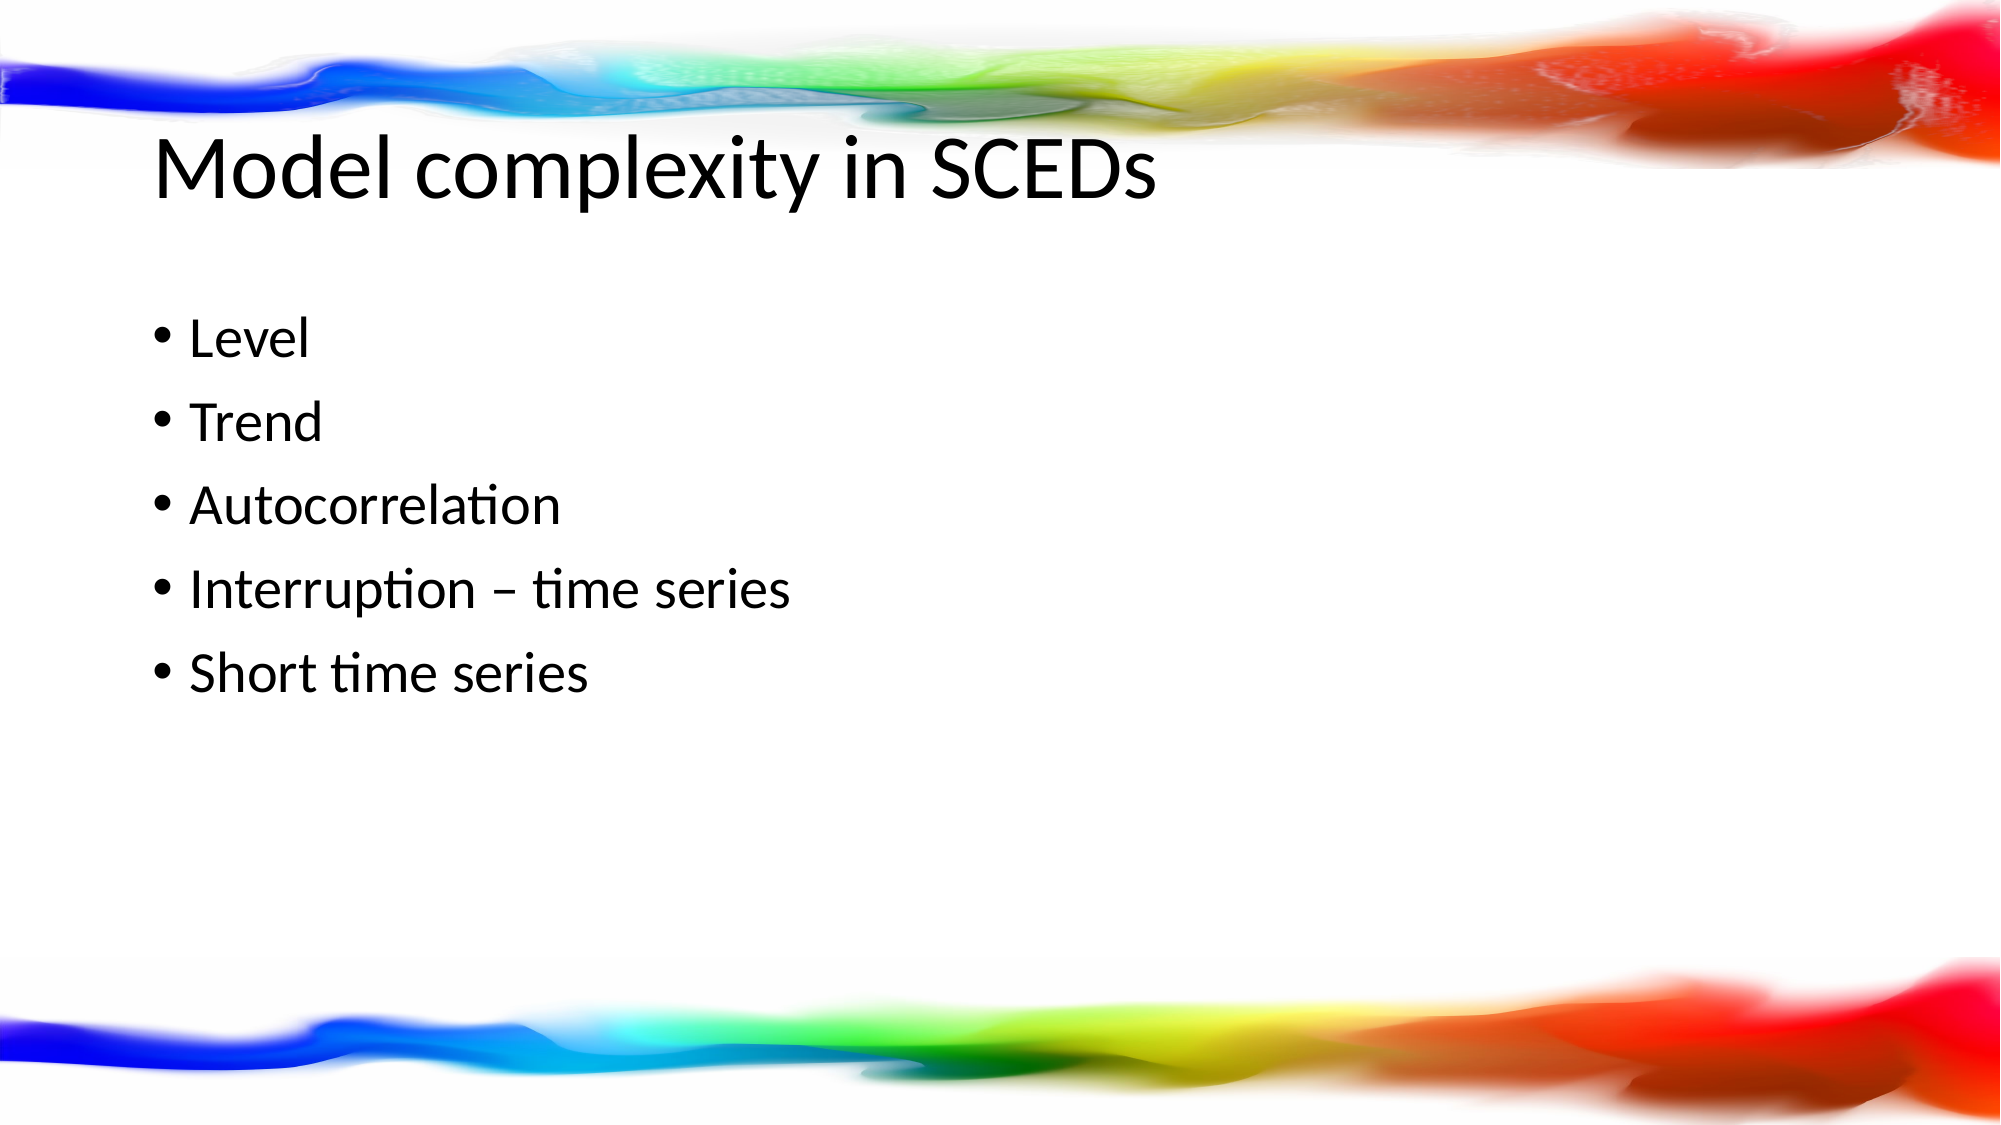

# Model complexity in SCEDs
Level
Trend
Autocorrelation
Interruption – time series
Short time series